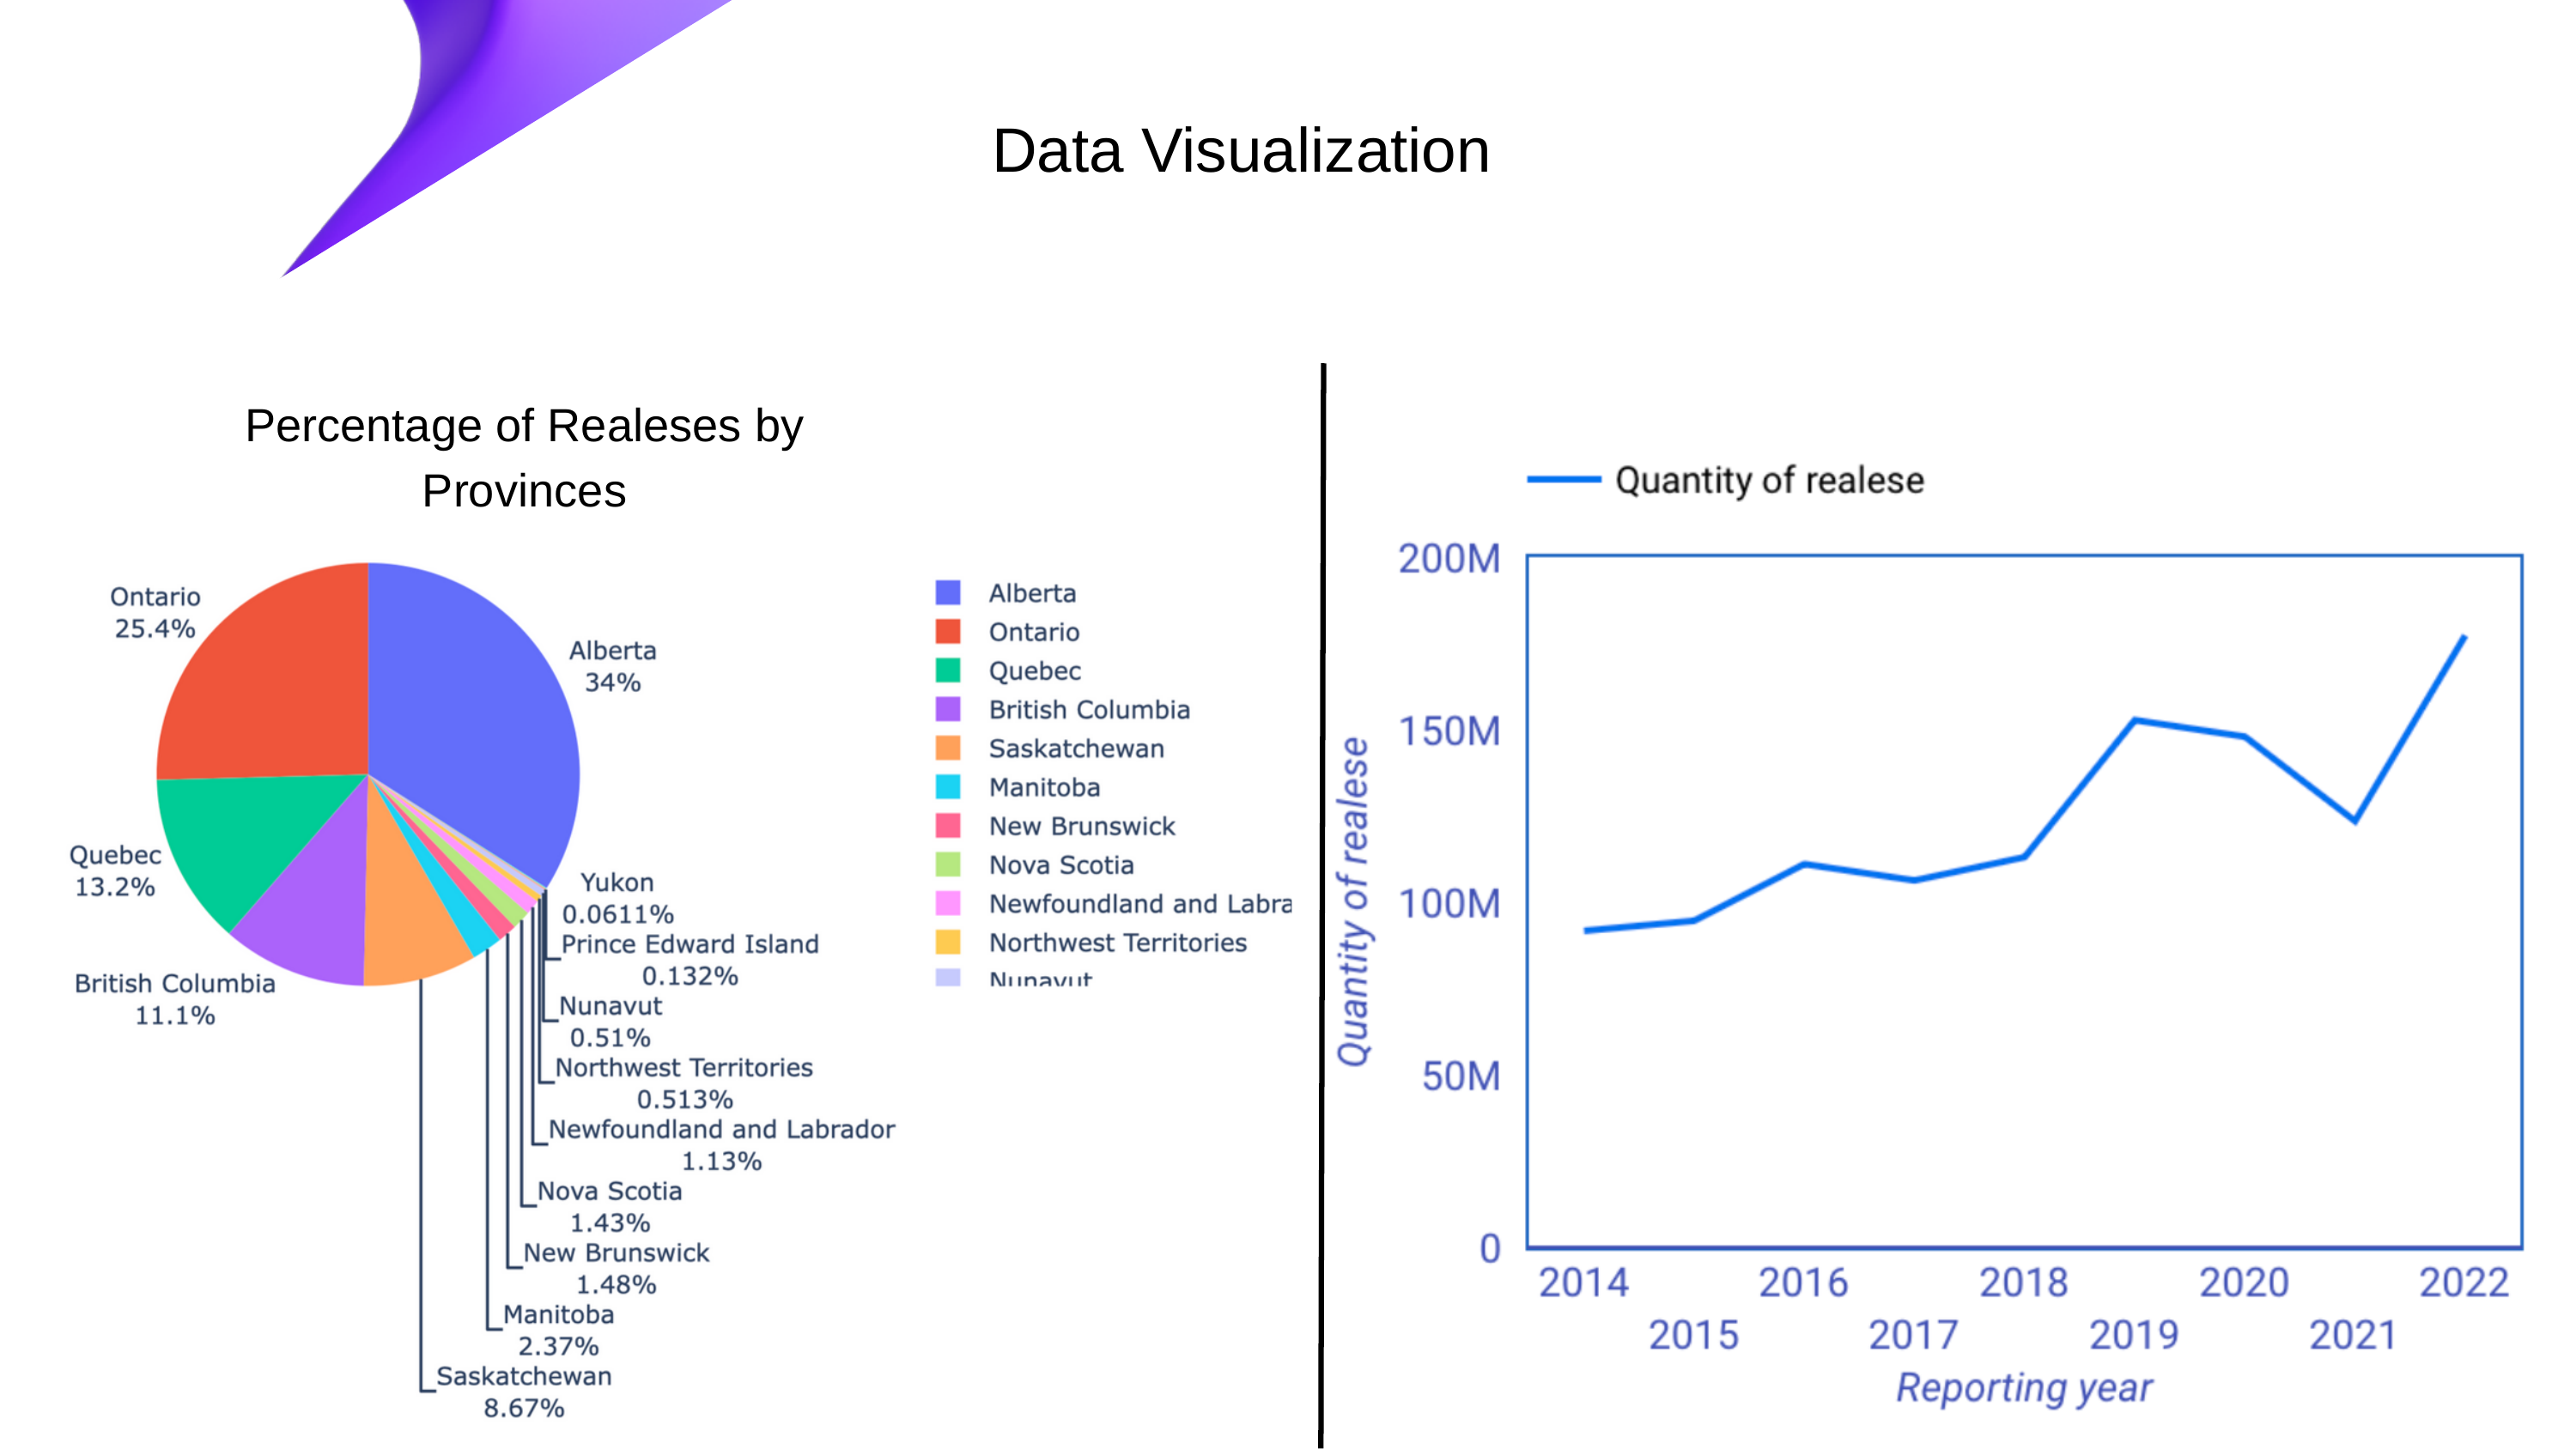

Data Visualization

Percentage of Realeses by Provinces